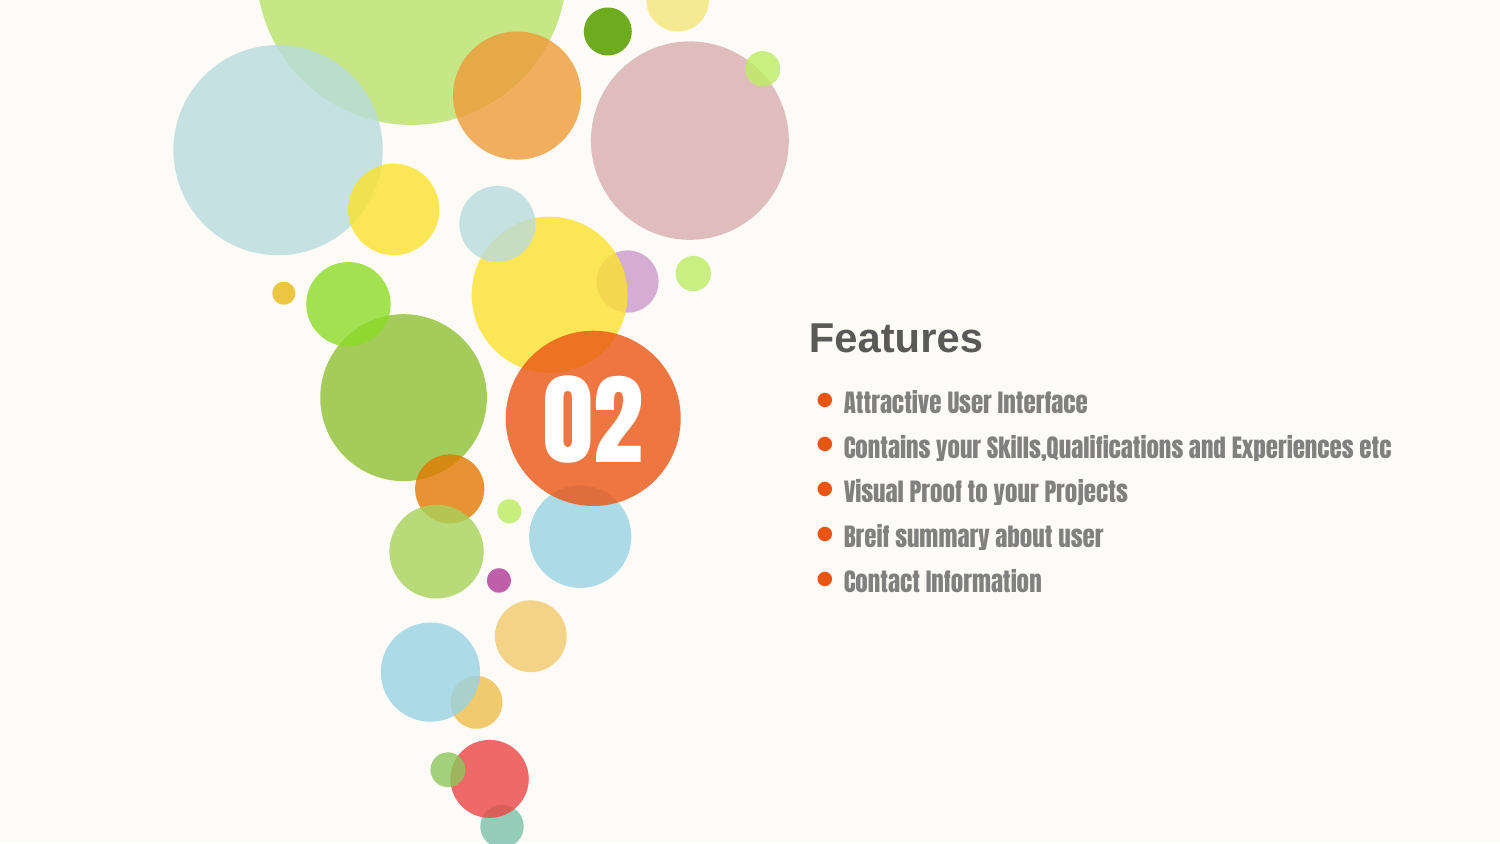

Features

02
Attractive User Interface
Contains your Skills,Qualifications and Experiences etc
Visual Proof to your Projects
Breif summary about user
Contact Information